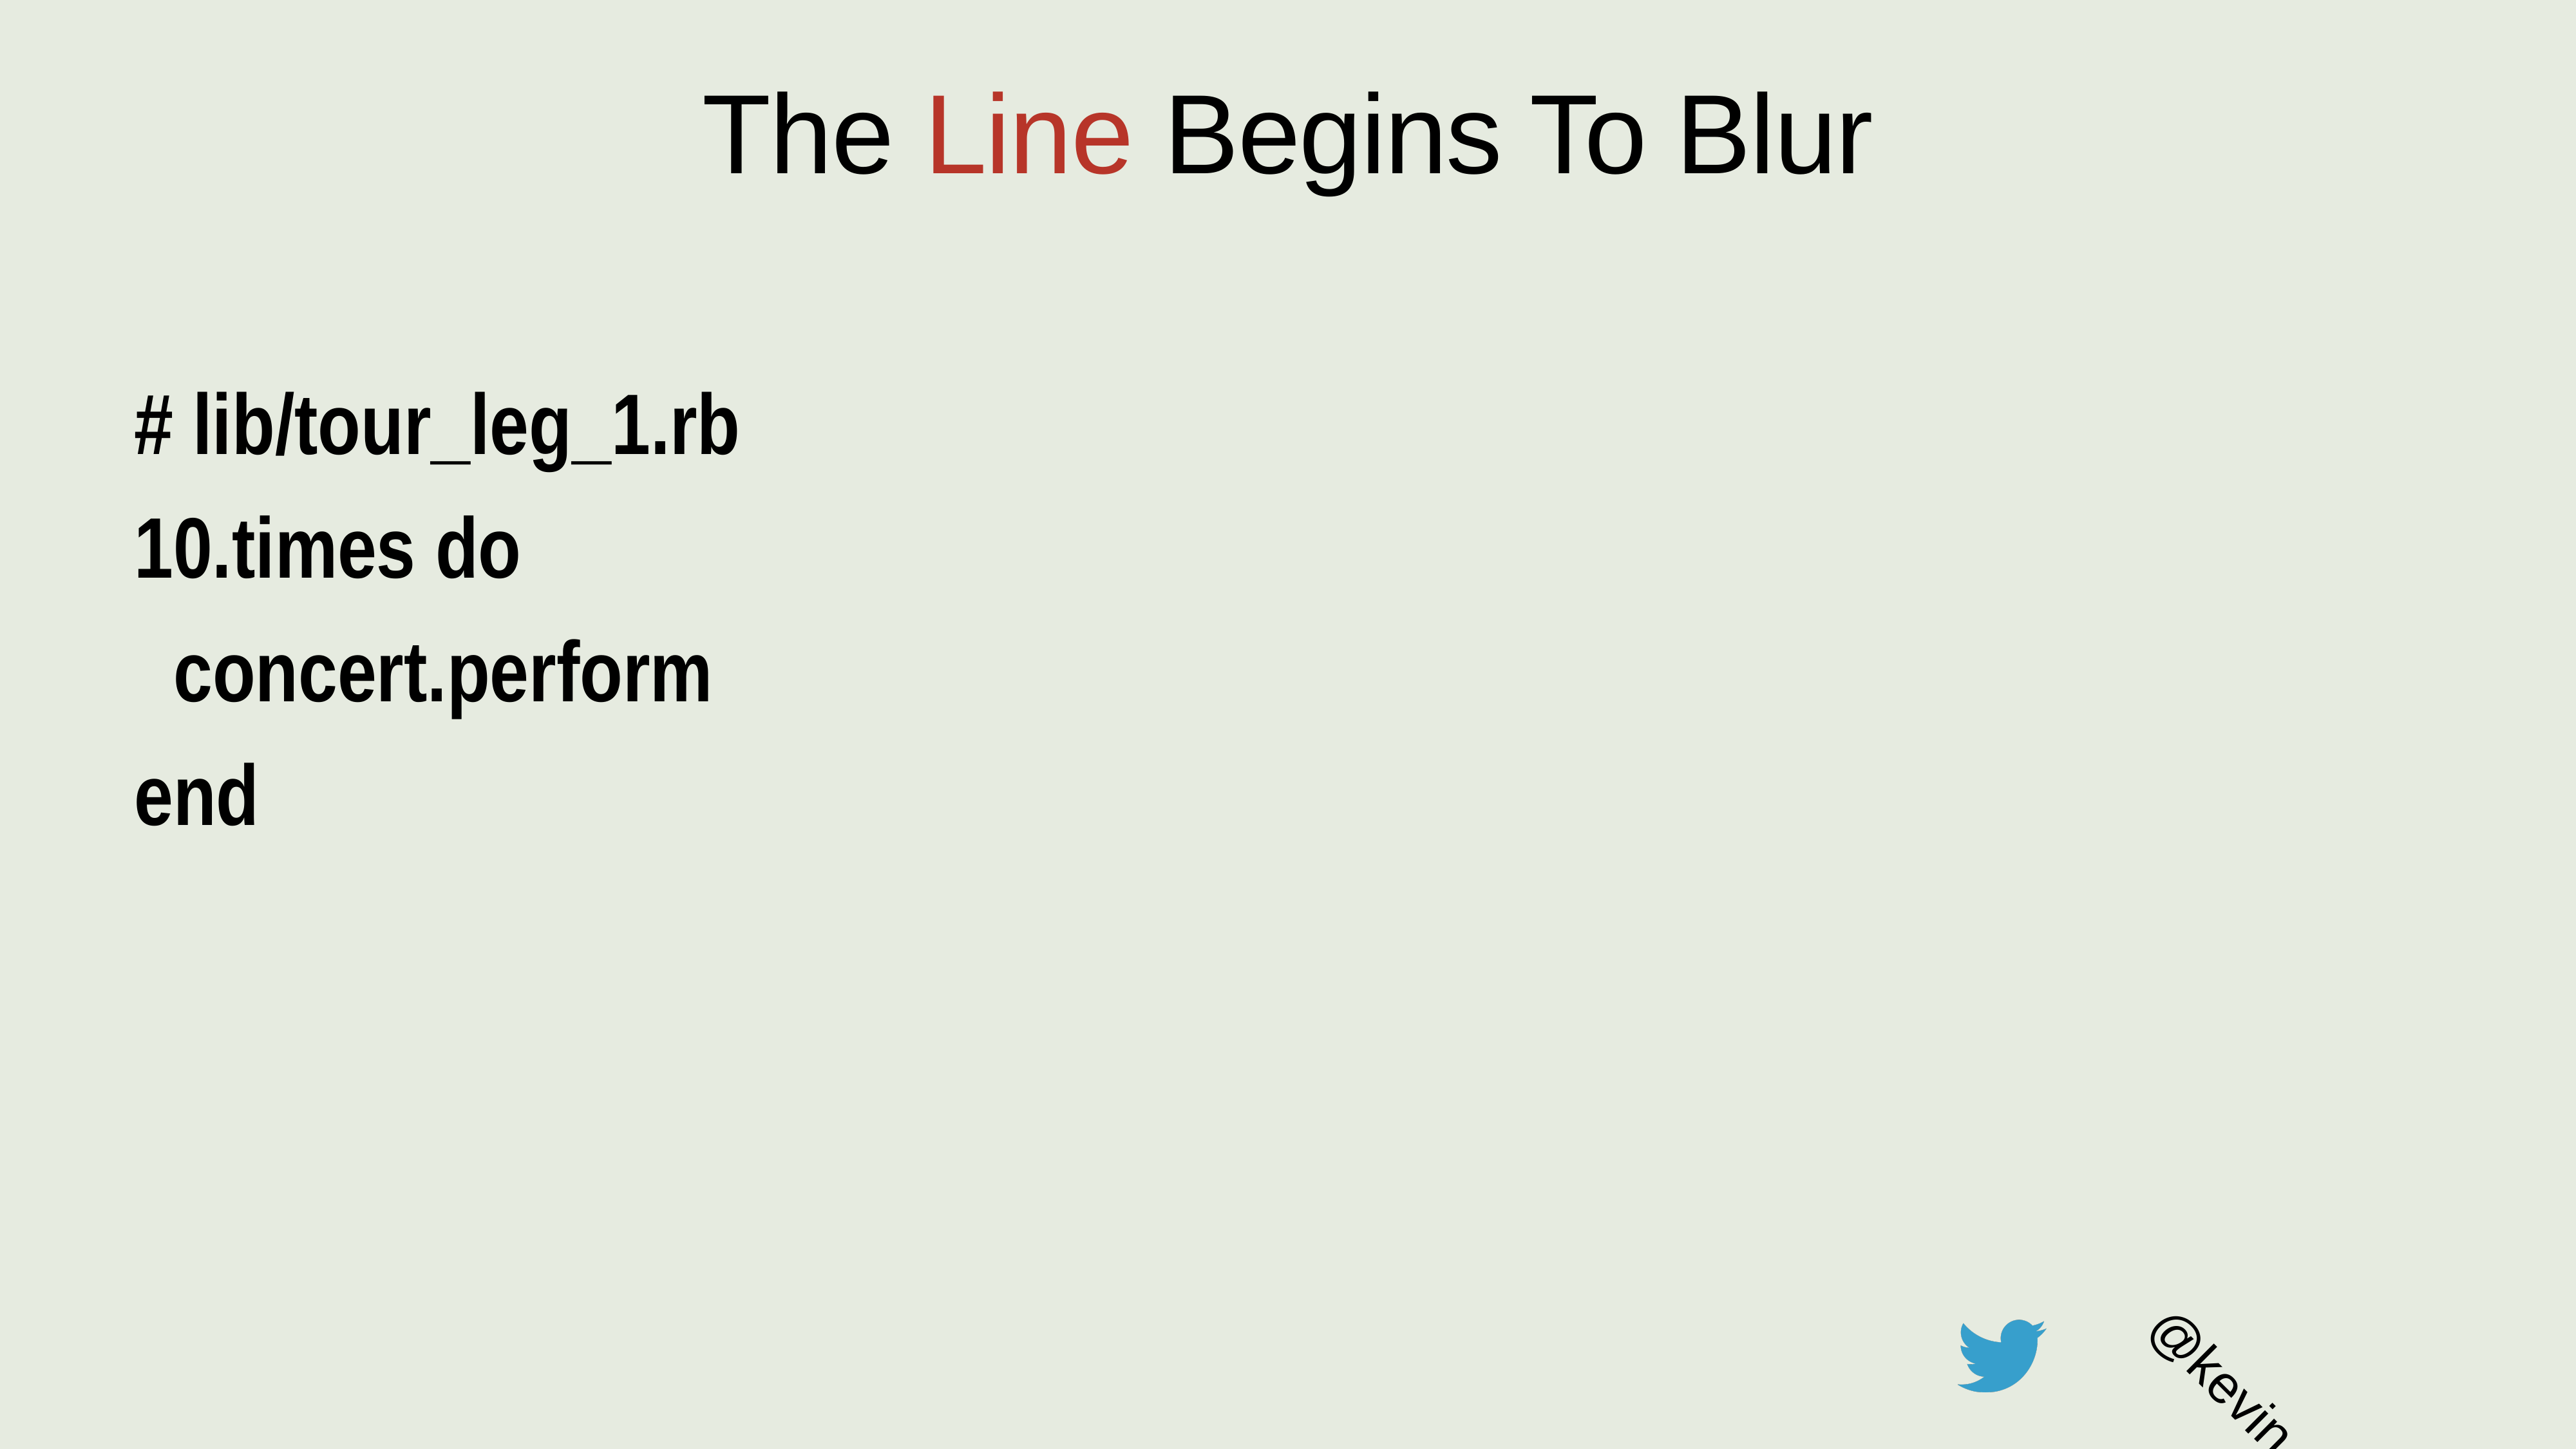

# The Line Begins To Blur
# lib/tour_leg_1.rb
10.times do
  concert.perform
end